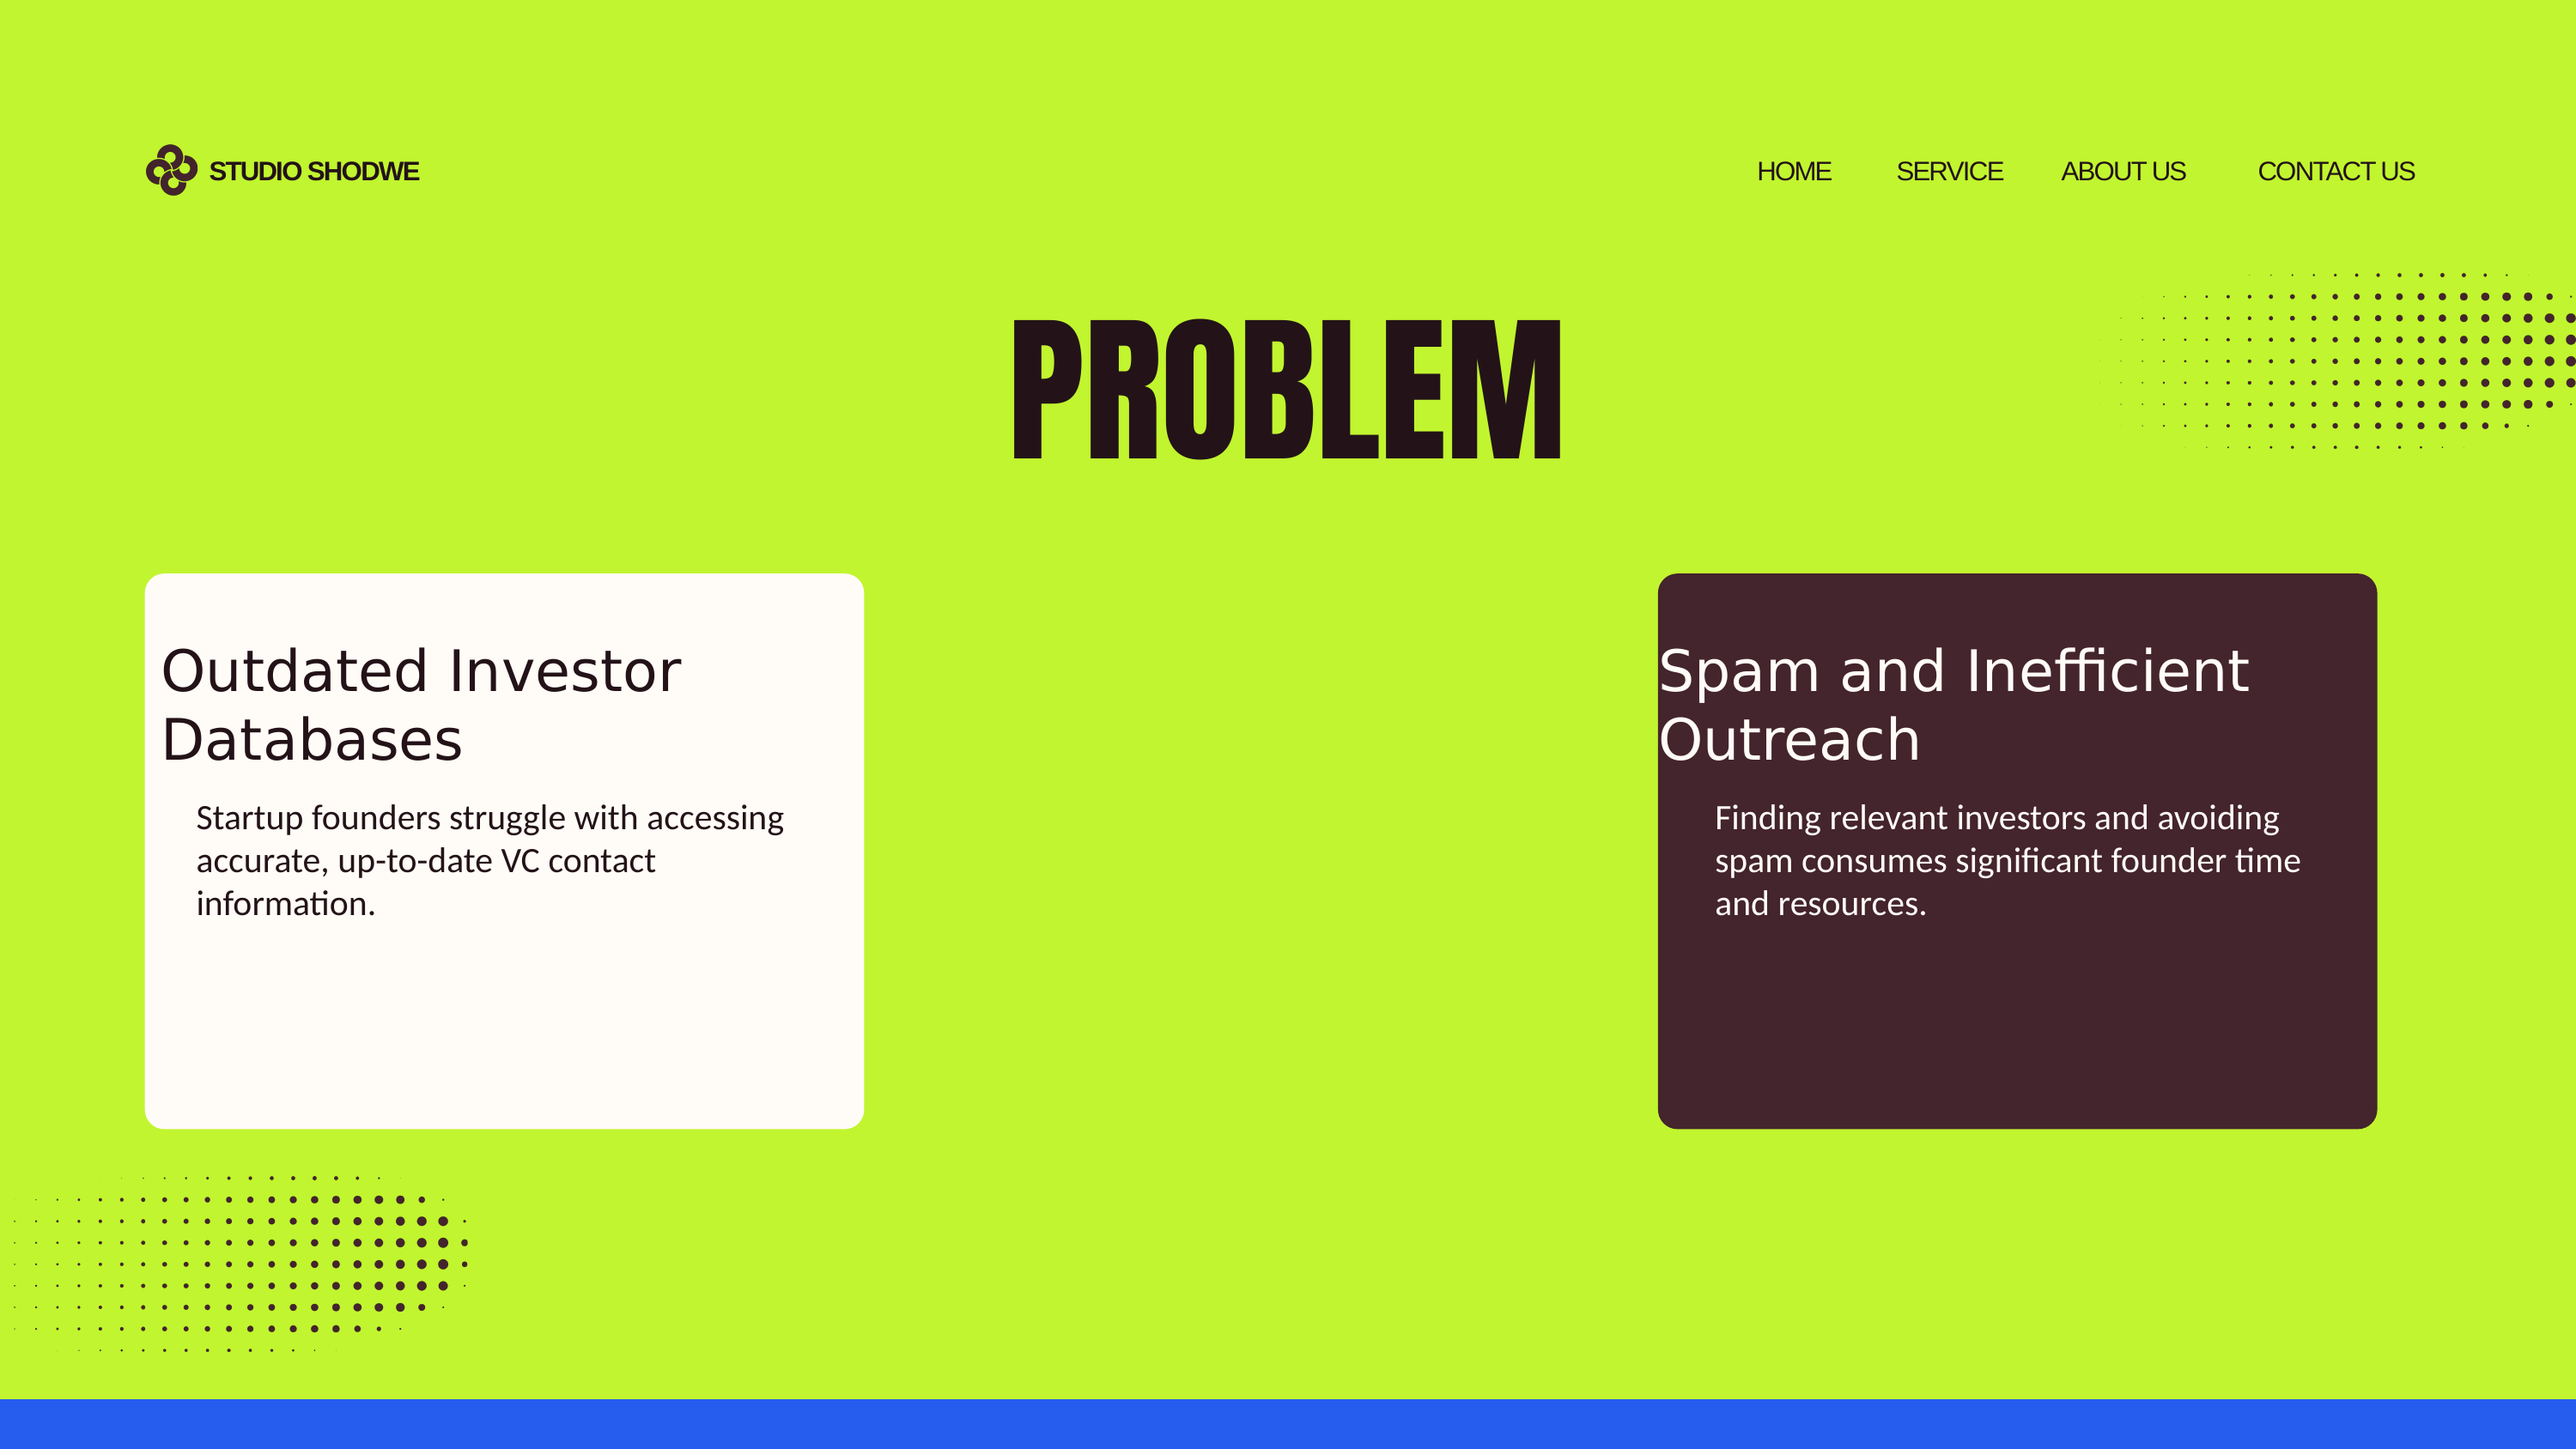

STUDIO SHODWE
HOME
SERVICE
ABOUT US
CONTACT US
PROBLEM

Outdated Investor Databases
Spam and Inefficient Outreach
Startup founders struggle with accessing accurate, up-to-date VC contact information.
Finding relevant investors and avoiding spam consumes significant founder time and resources.